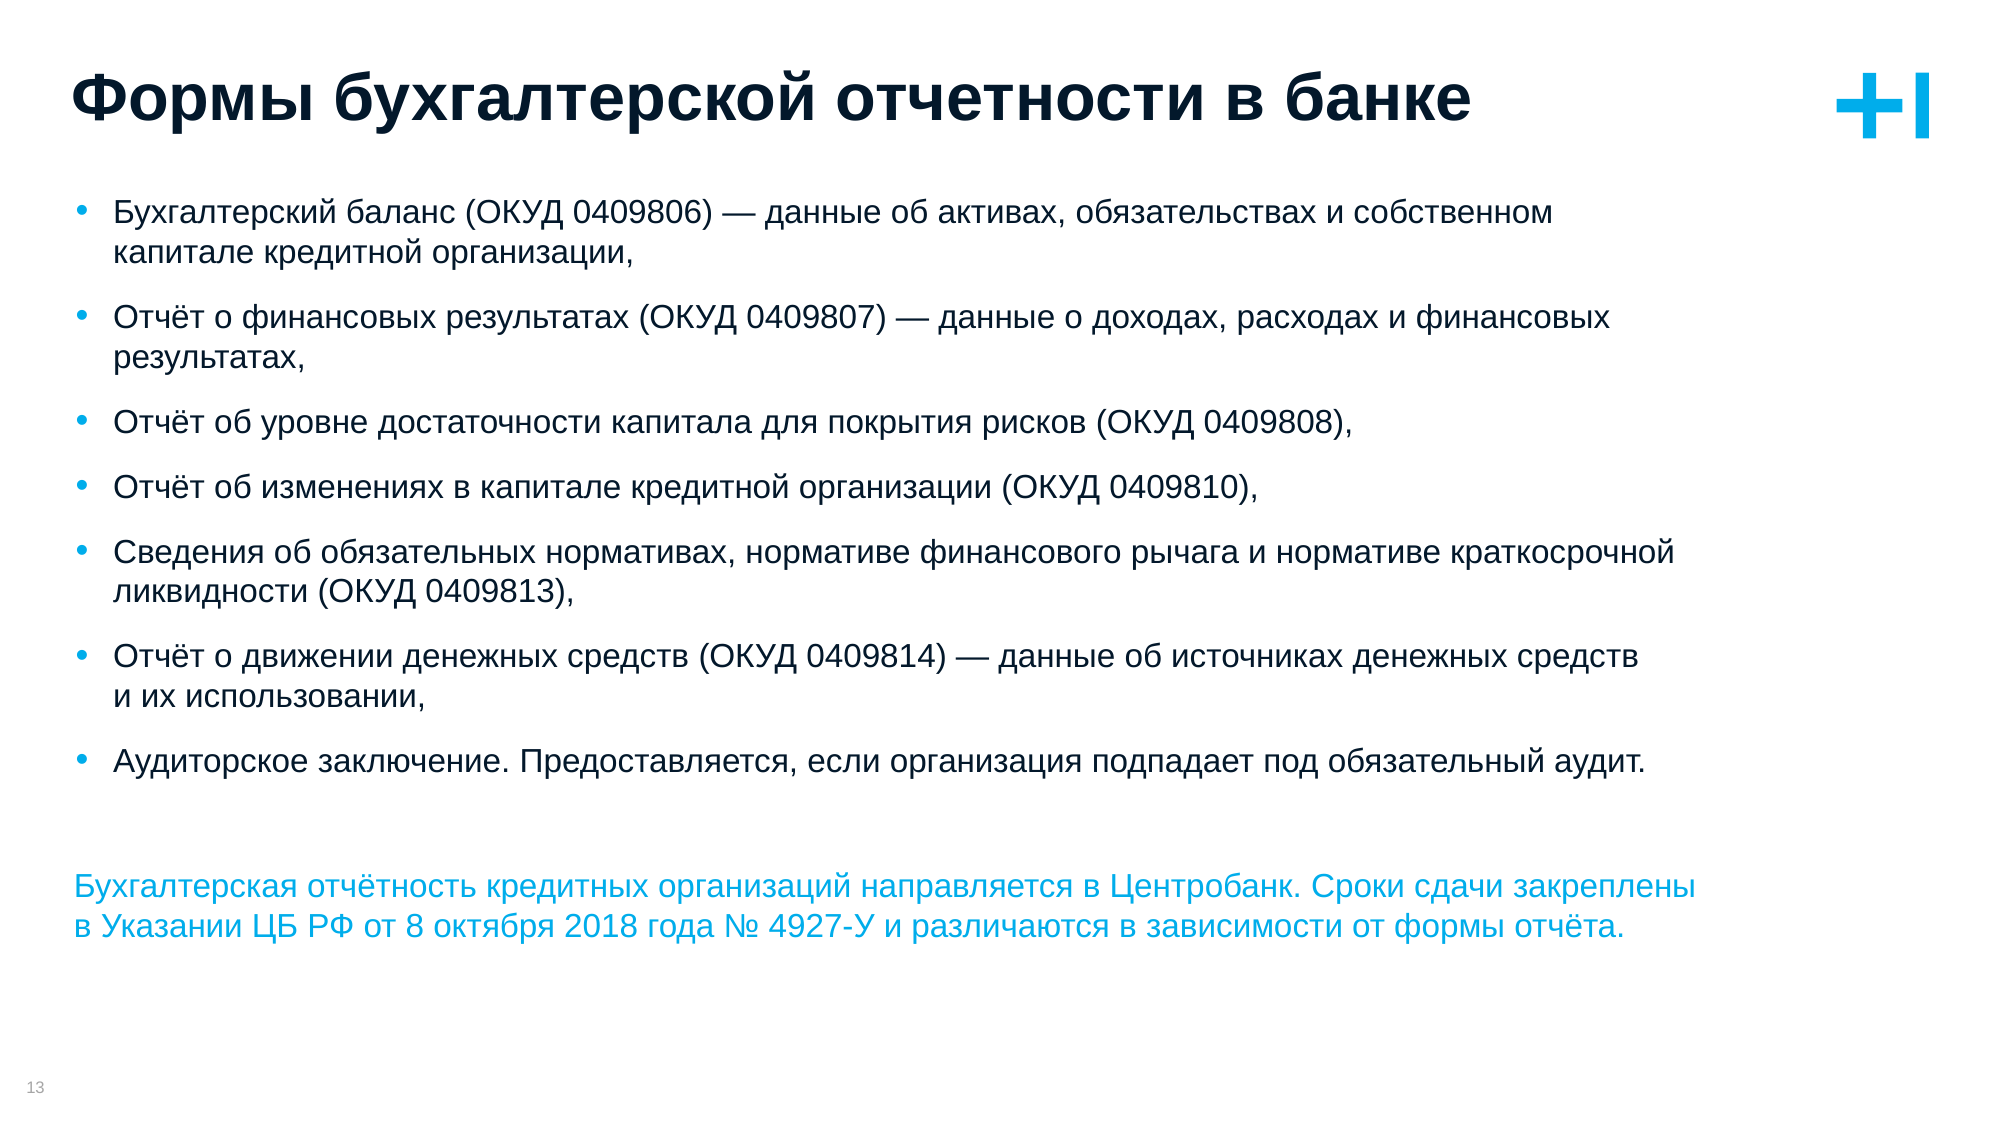

# Формы бухгалтерской отчетности в банке
Бухгалтерский баланс (ОКУД 0409806) — данные об активах, обязательствах и собственном капитале кредитной организации,
Отчёт о финансовых результатах (ОКУД 0409807) — данные о доходах, расходах и финансовых результатах,
Отчёт об уровне достаточности капитала для покрытия рисков (ОКУД 0409808),
Отчёт об изменениях в капитале кредитной организации (ОКУД 0409810),
Сведения об обязательных нормативах, нормативе финансового рычага и нормативе краткосрочной ликвидности (ОКУД 0409813),
Отчёт о движении денежных средств (ОКУД 0409814) — данные об источниках денежных средств
и их использовании,
Аудиторское заключение. Предоставляется, если организация подпадает под обязательный аудит.
Бухгалтерская отчётность кредитных организаций направляется в Центробанк. Сроки сдачи закреплены в Указании ЦБ РФ от 8 октября 2018 года № 4927-У и различаются в зависимости от формы отчёта.